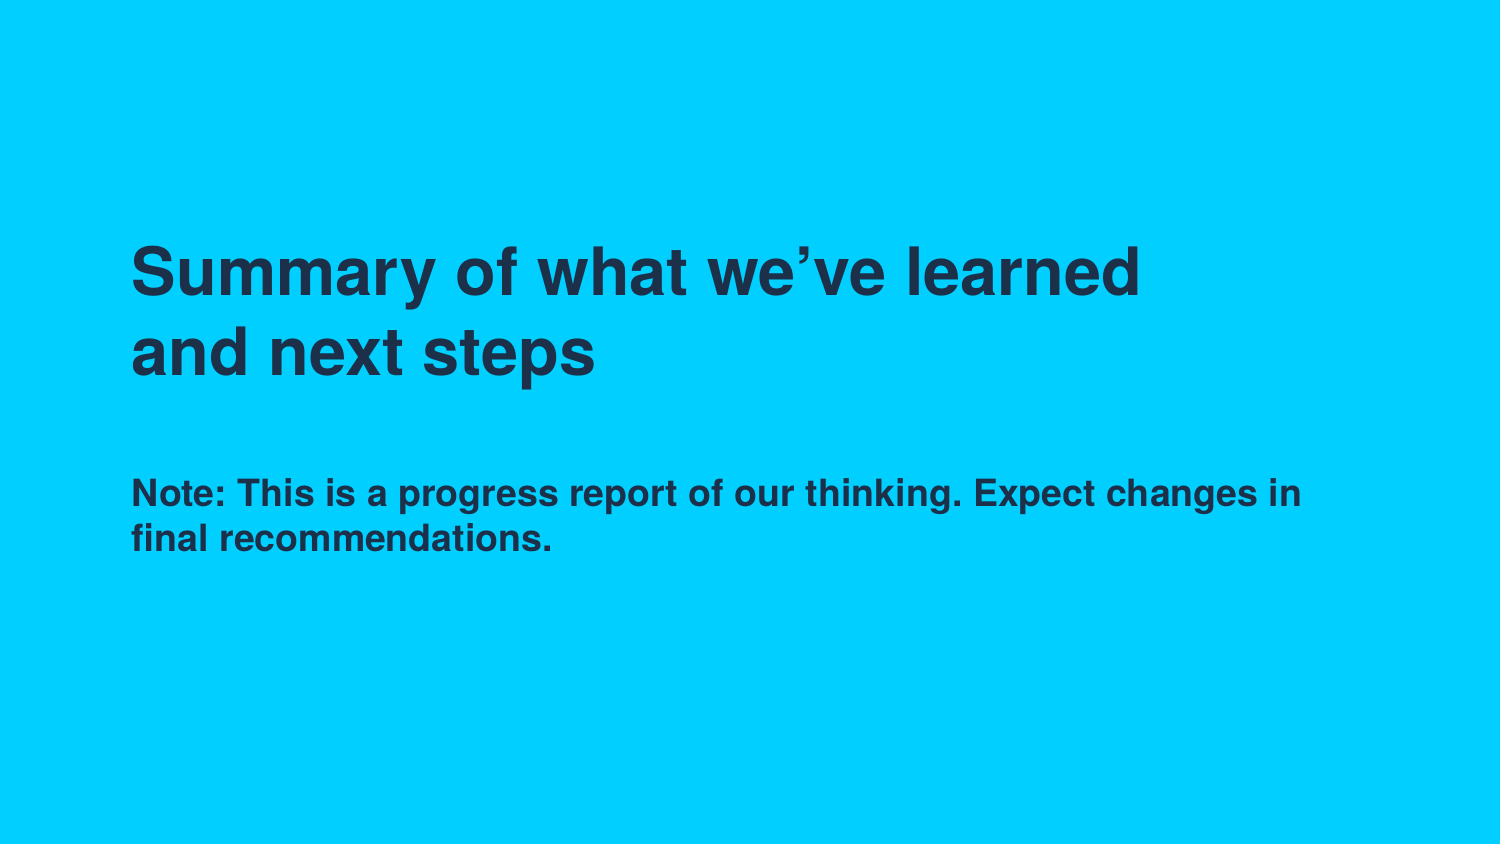

# Summary of what we’ve learned
and next steps

Note: This is a progress report of our thinking. Expect changes in final recommendations.